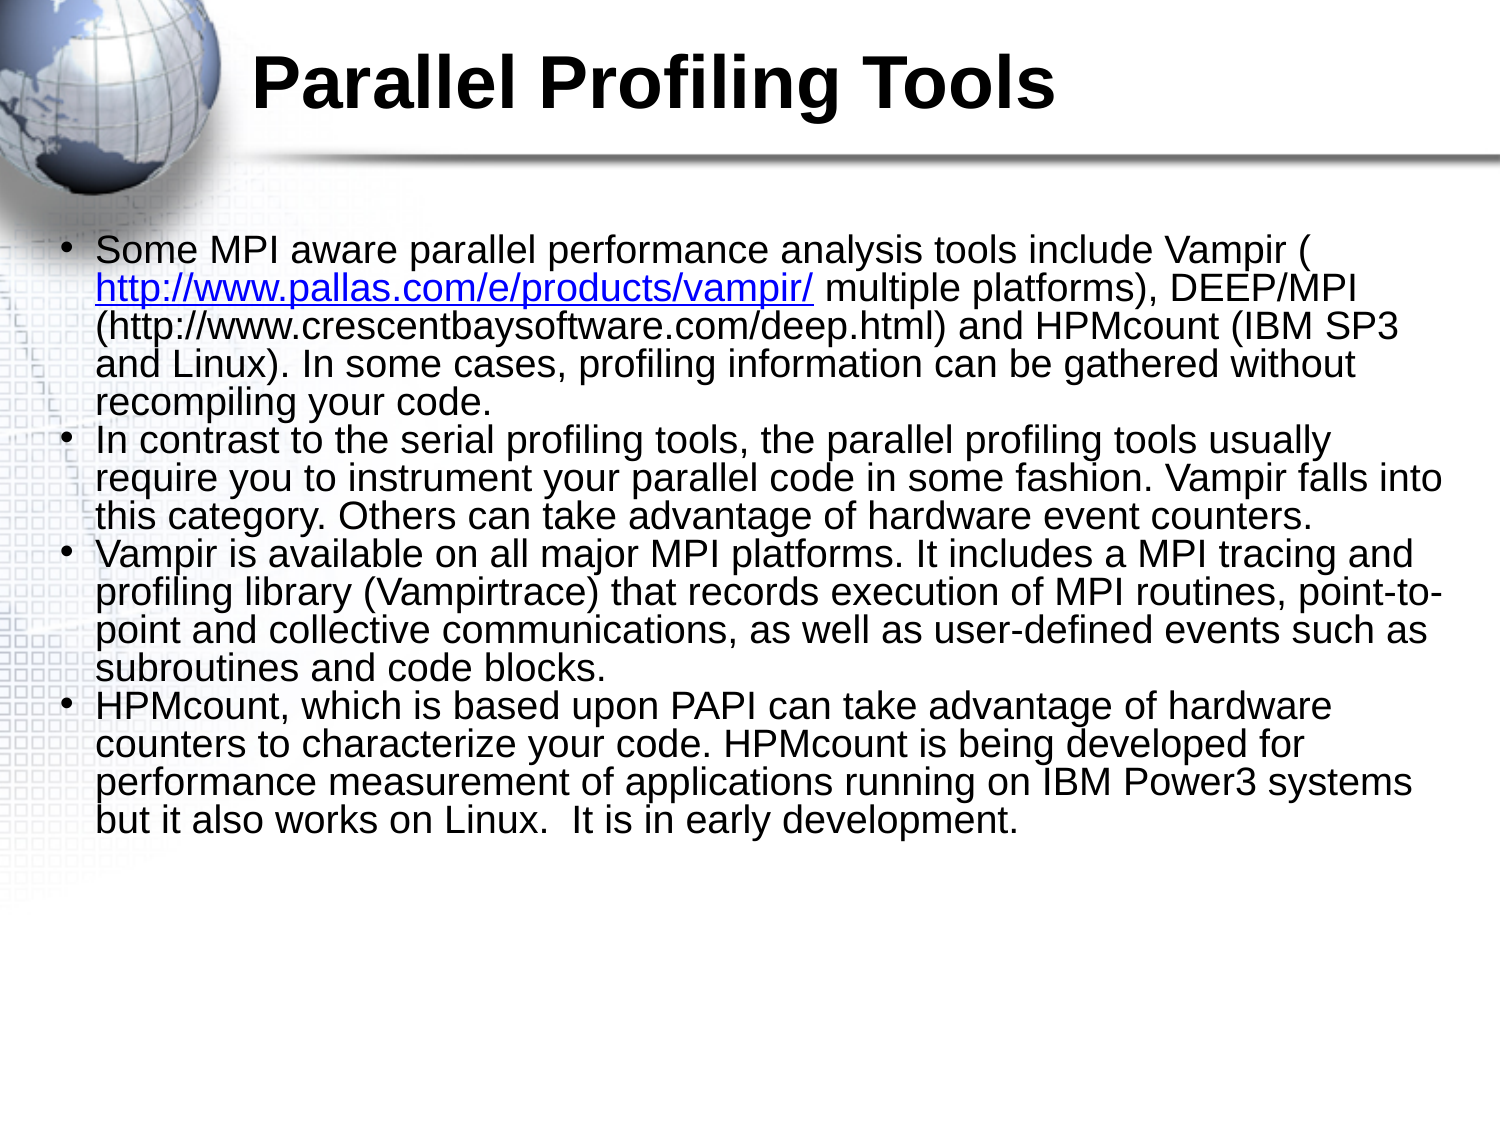

Parallel Profiling Tools
Some MPI aware parallel performance analysis tools include Vampir (http://www.pallas.com/e/products/vampir/ multiple platforms), DEEP/MPI (http://www.crescentbaysoftware.com/deep.html) and HPMcount (IBM SP3 and Linux). In some cases, profiling information can be gathered without recompiling your code.
In contrast to the serial profiling tools, the parallel profiling tools usually require you to instrument your parallel code in some fashion. Vampir falls into this category. Others can take advantage of hardware event counters.
Vampir is available on all major MPI platforms. It includes a MPI tracing and profiling library (Vampirtrace) that records execution of MPI routines, point-to-point and collective communications, as well as user-defined events such as subroutines and code blocks.
HPMcount, which is based upon PAPI can take advantage of hardware counters to characterize your code. HPMcount is being developed for performance measurement of applications running on IBM Power3 systems but it also works on Linux.  It is in early development.